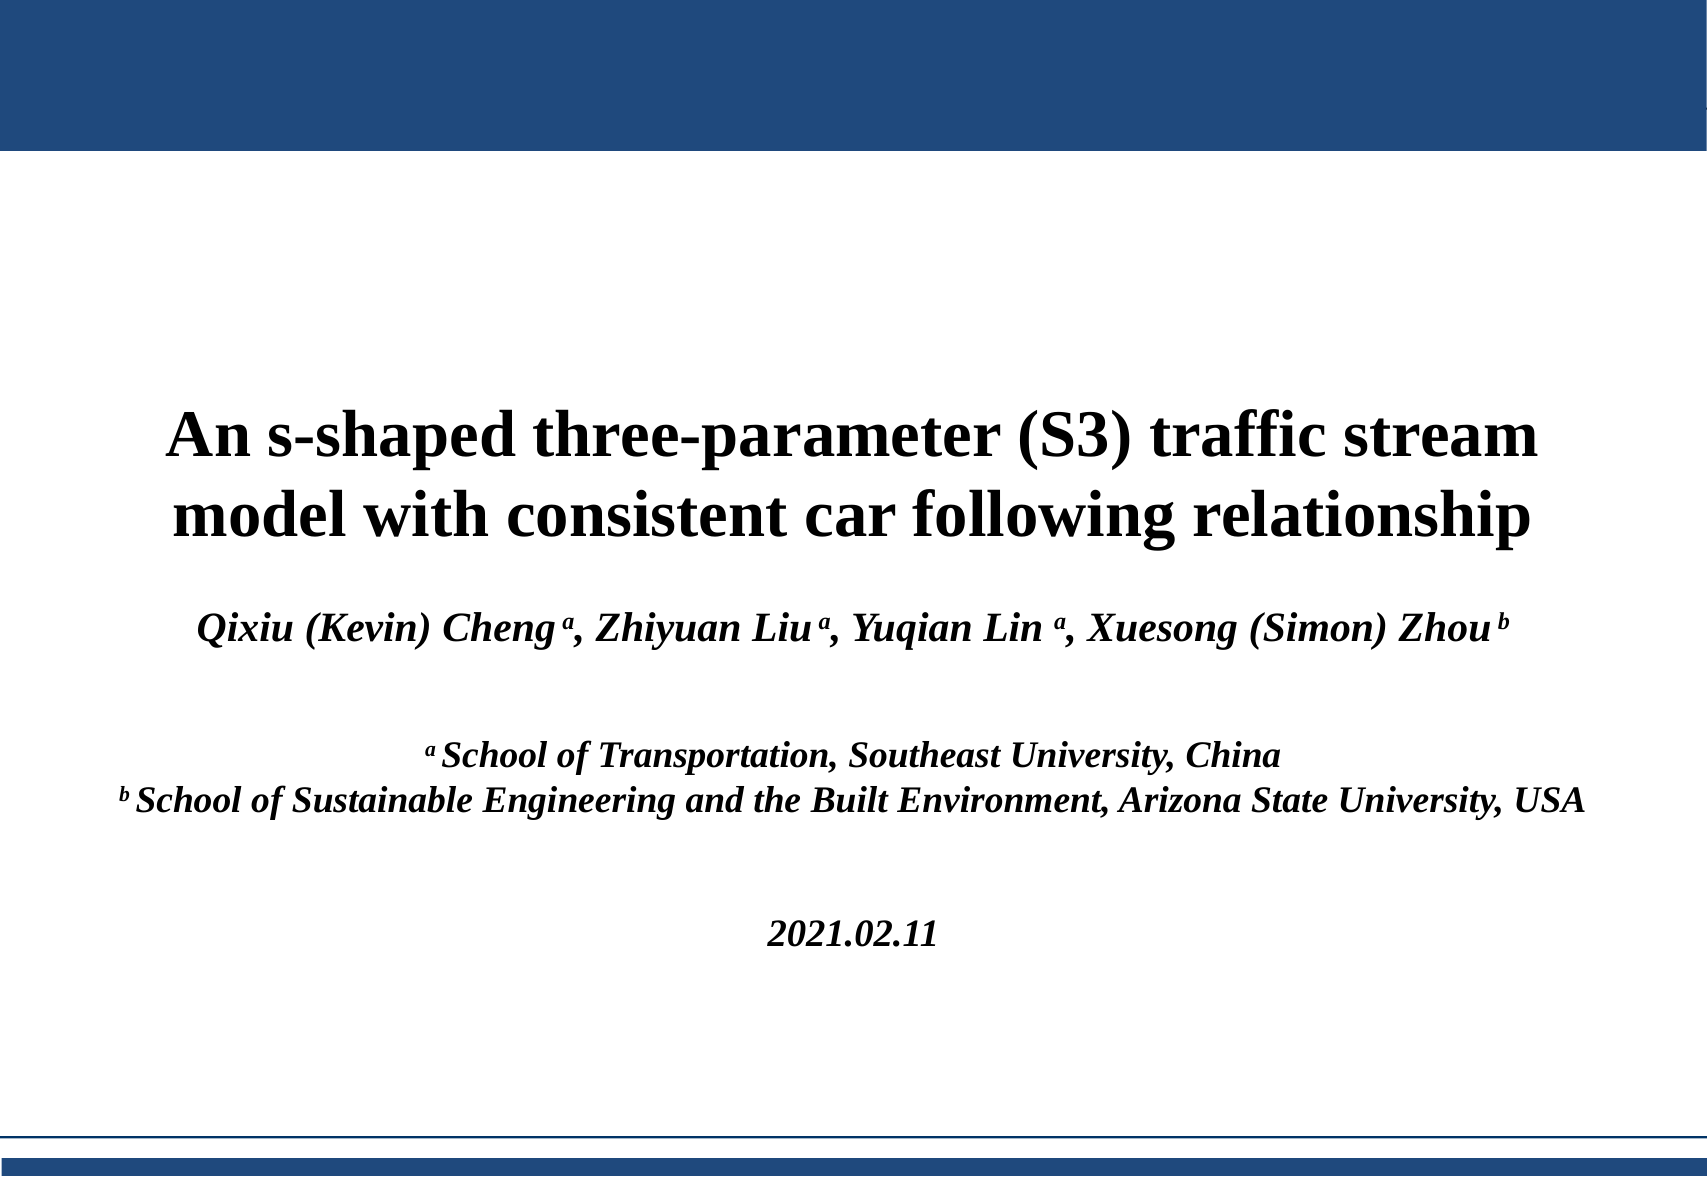

An s-shaped three-parameter (S3) traffic stream model with consistent car following relationship

Qixiu (Kevin) Cheng a, Zhiyuan Liu a, Yuqian Lin a, Xuesong (Simon) Zhou b

a School of Transportation, Southeast University, China
b School of Sustainable Engineering and the Built Environment, Arizona State University, USA

2021.02.11